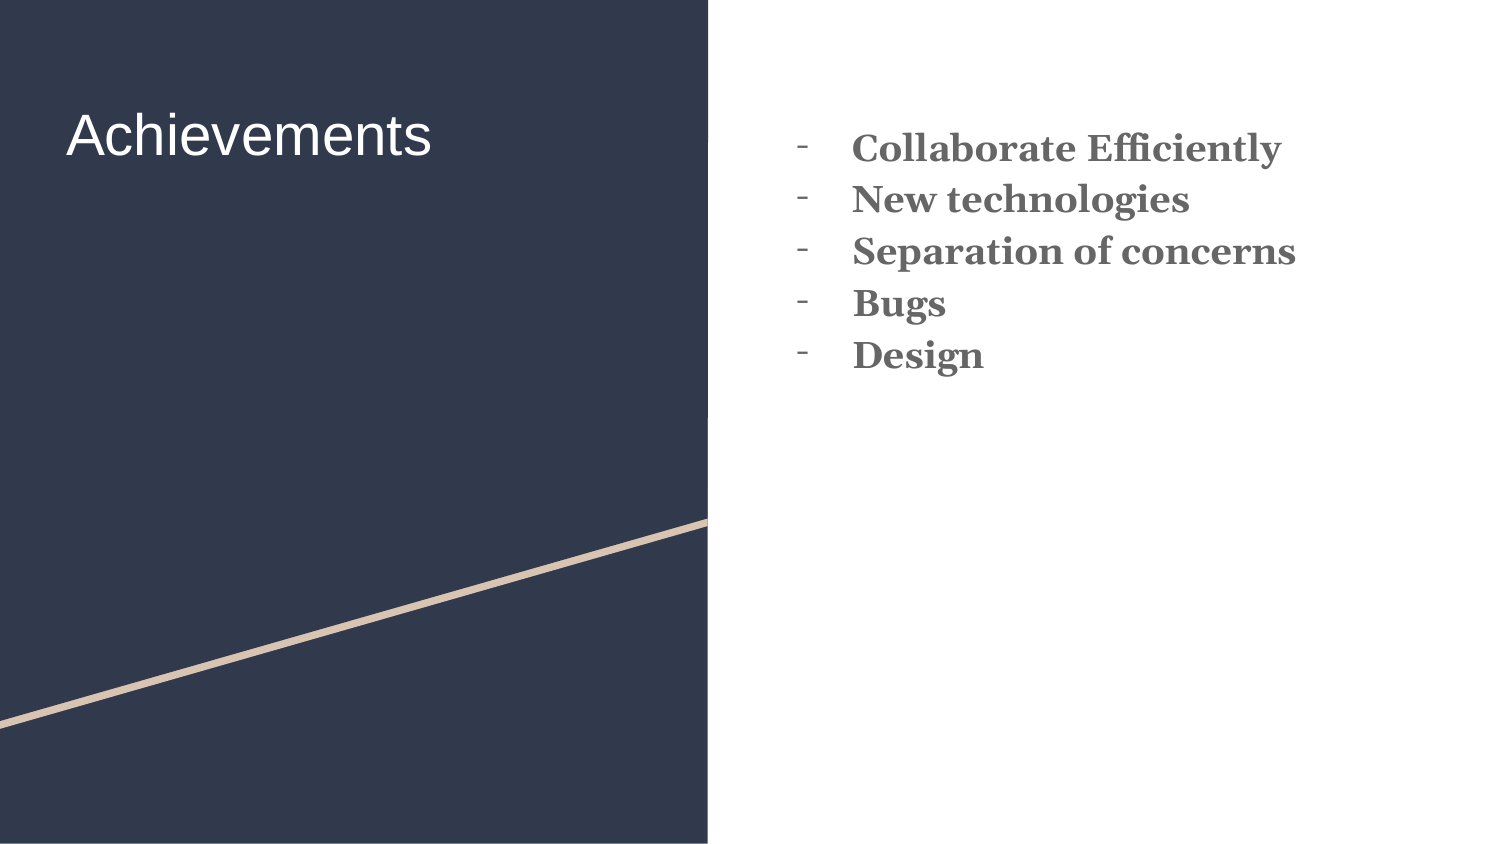

Collaborate Efficiently
New technologies
Separation of concerns
Bugs
Design

# Achievements